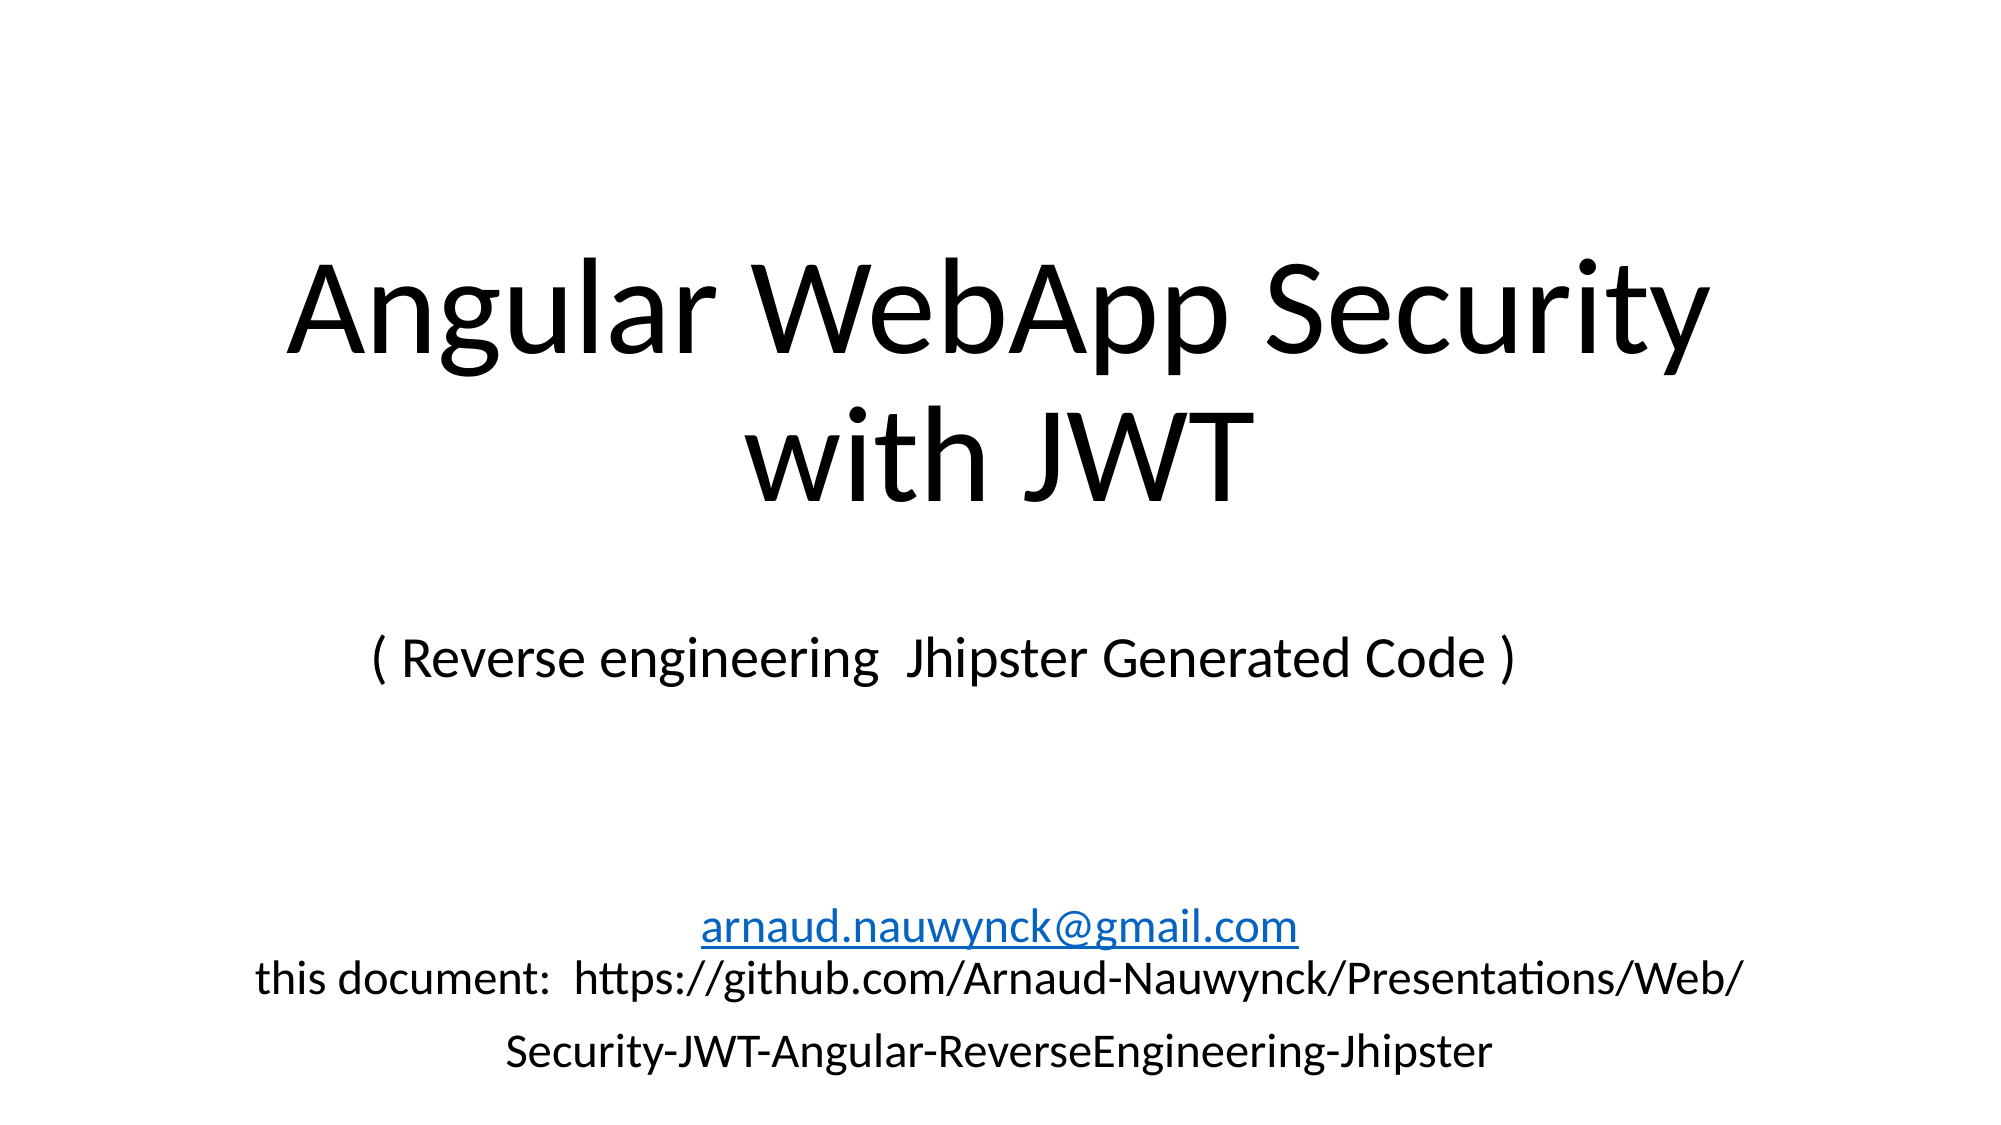

# Angular WebApp Security with JWT
( Reverse engineering  Jhipster Generated Code )
arnaud.nauwynck@gmail.com
this document:  https://github.com/Arnaud-Nauwynck/Presentations/Web/
Security-JWT-Angular-ReverseEngineering-Jhipster